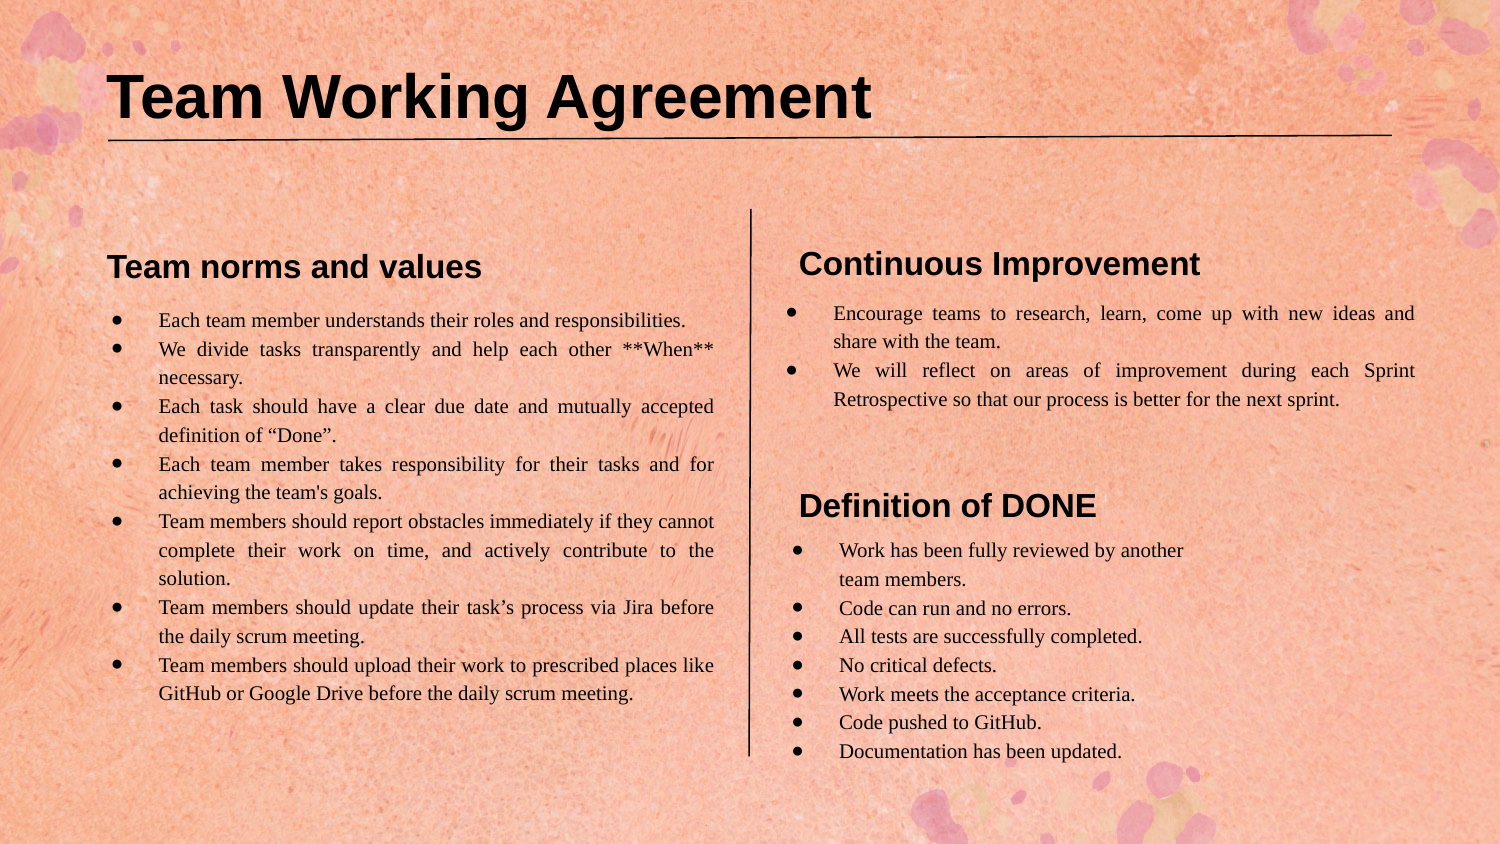

# Team Working Agreement
Continuous Improvement
Team norms and values
Encourage teams to research, learn, come up with new ideas and share with the team.
We will reflect on areas of improvement during each Sprint Retrospective so that our process is better for the next sprint.
Each team member understands their roles and responsibilities.
We divide tasks transparently and help each other **When** necessary.
Each task should have a clear due date and mutually accepted definition of “Done”.
Each team member takes responsibility for their tasks and for achieving the team's goals.
Team members should report obstacles immediately if they cannot complete their work on time, and actively contribute to the solution.
Team members should update their task’s process via Jira before the daily scrum meeting.
Team members should upload their work to prescribed places like GitHub or Google Drive before the daily scrum meeting.

Definition of DONE
Work has been fully reviewed by another team members.
Code can run and no errors.
All tests are successfully completed.
No critical defects.
Work meets the acceptance criteria.
Code pushed to GitHub.
Documentation has been updated.